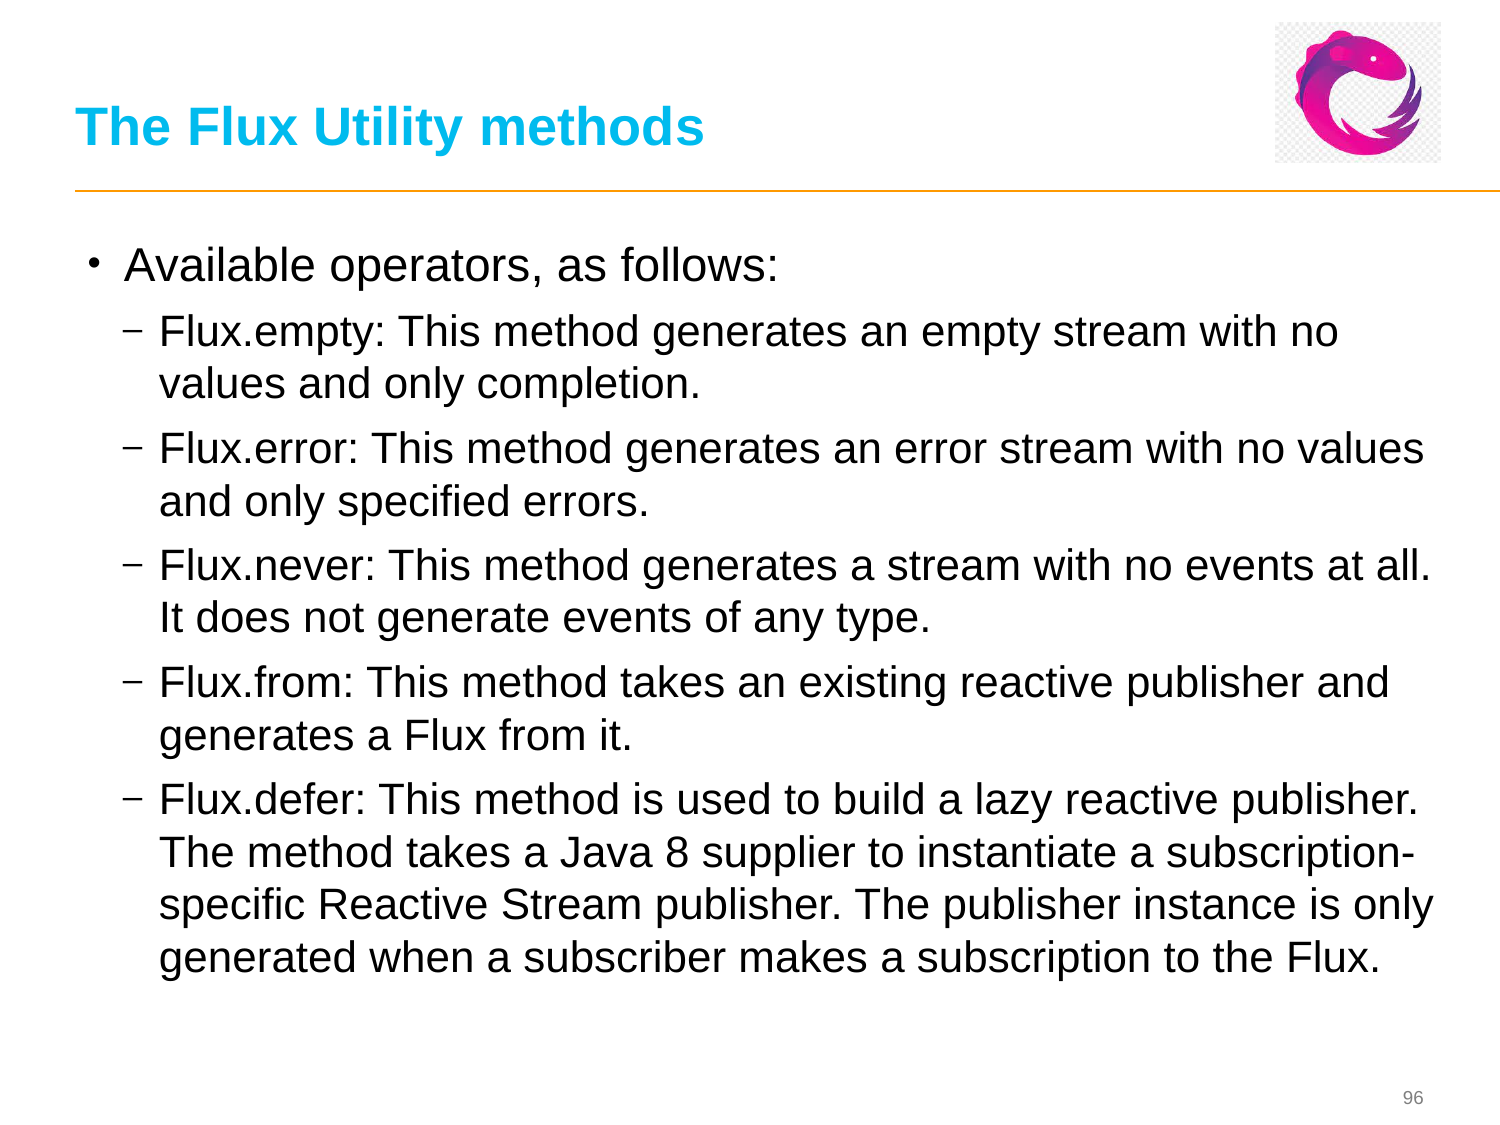

# The Flux Utility methods
Available operators, as follows:
Flux.empty: This method generates an empty stream with no values and only completion.
Flux.error: This method generates an error stream with no values and only specified errors.
Flux.never: This method generates a stream with no events at all. It does not generate events of any type.
Flux.from: This method takes an existing reactive publisher and generates a Flux from it.
Flux.defer: This method is used to build a lazy reactive publisher. The method takes a Java 8 supplier to instantiate a subscription-specific Reactive Stream publisher. The publisher instance is only generated when a subscriber makes a subscription to the Flux.